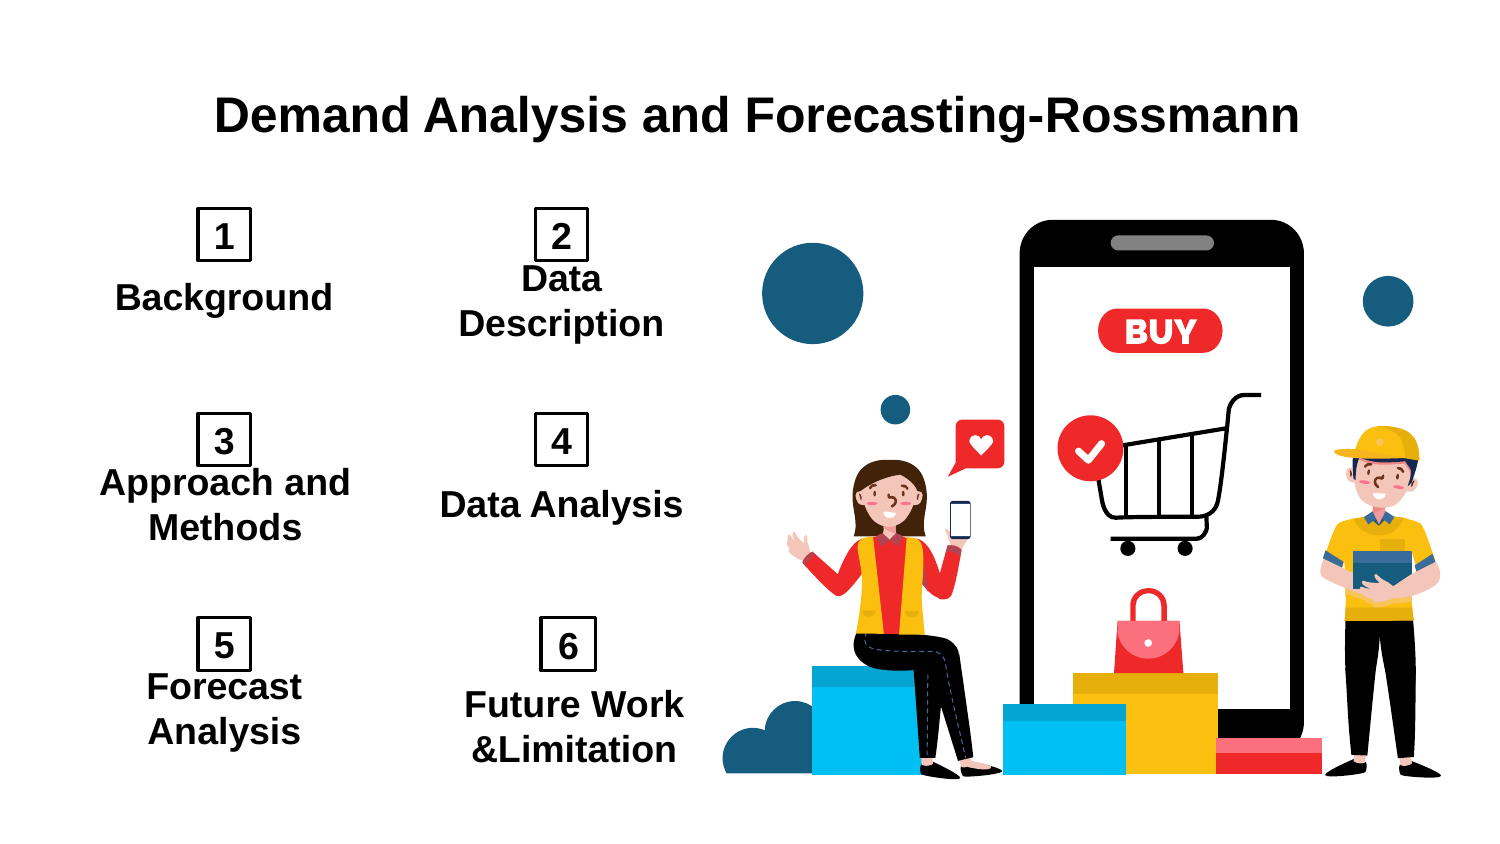

# Demand Analysis and Forecasting-Rossmann

1
Background
2
Data Description

3
Approach and Methods
4
Data Analysis
6
Future Work
&Limitation
5
Forecast Analysis